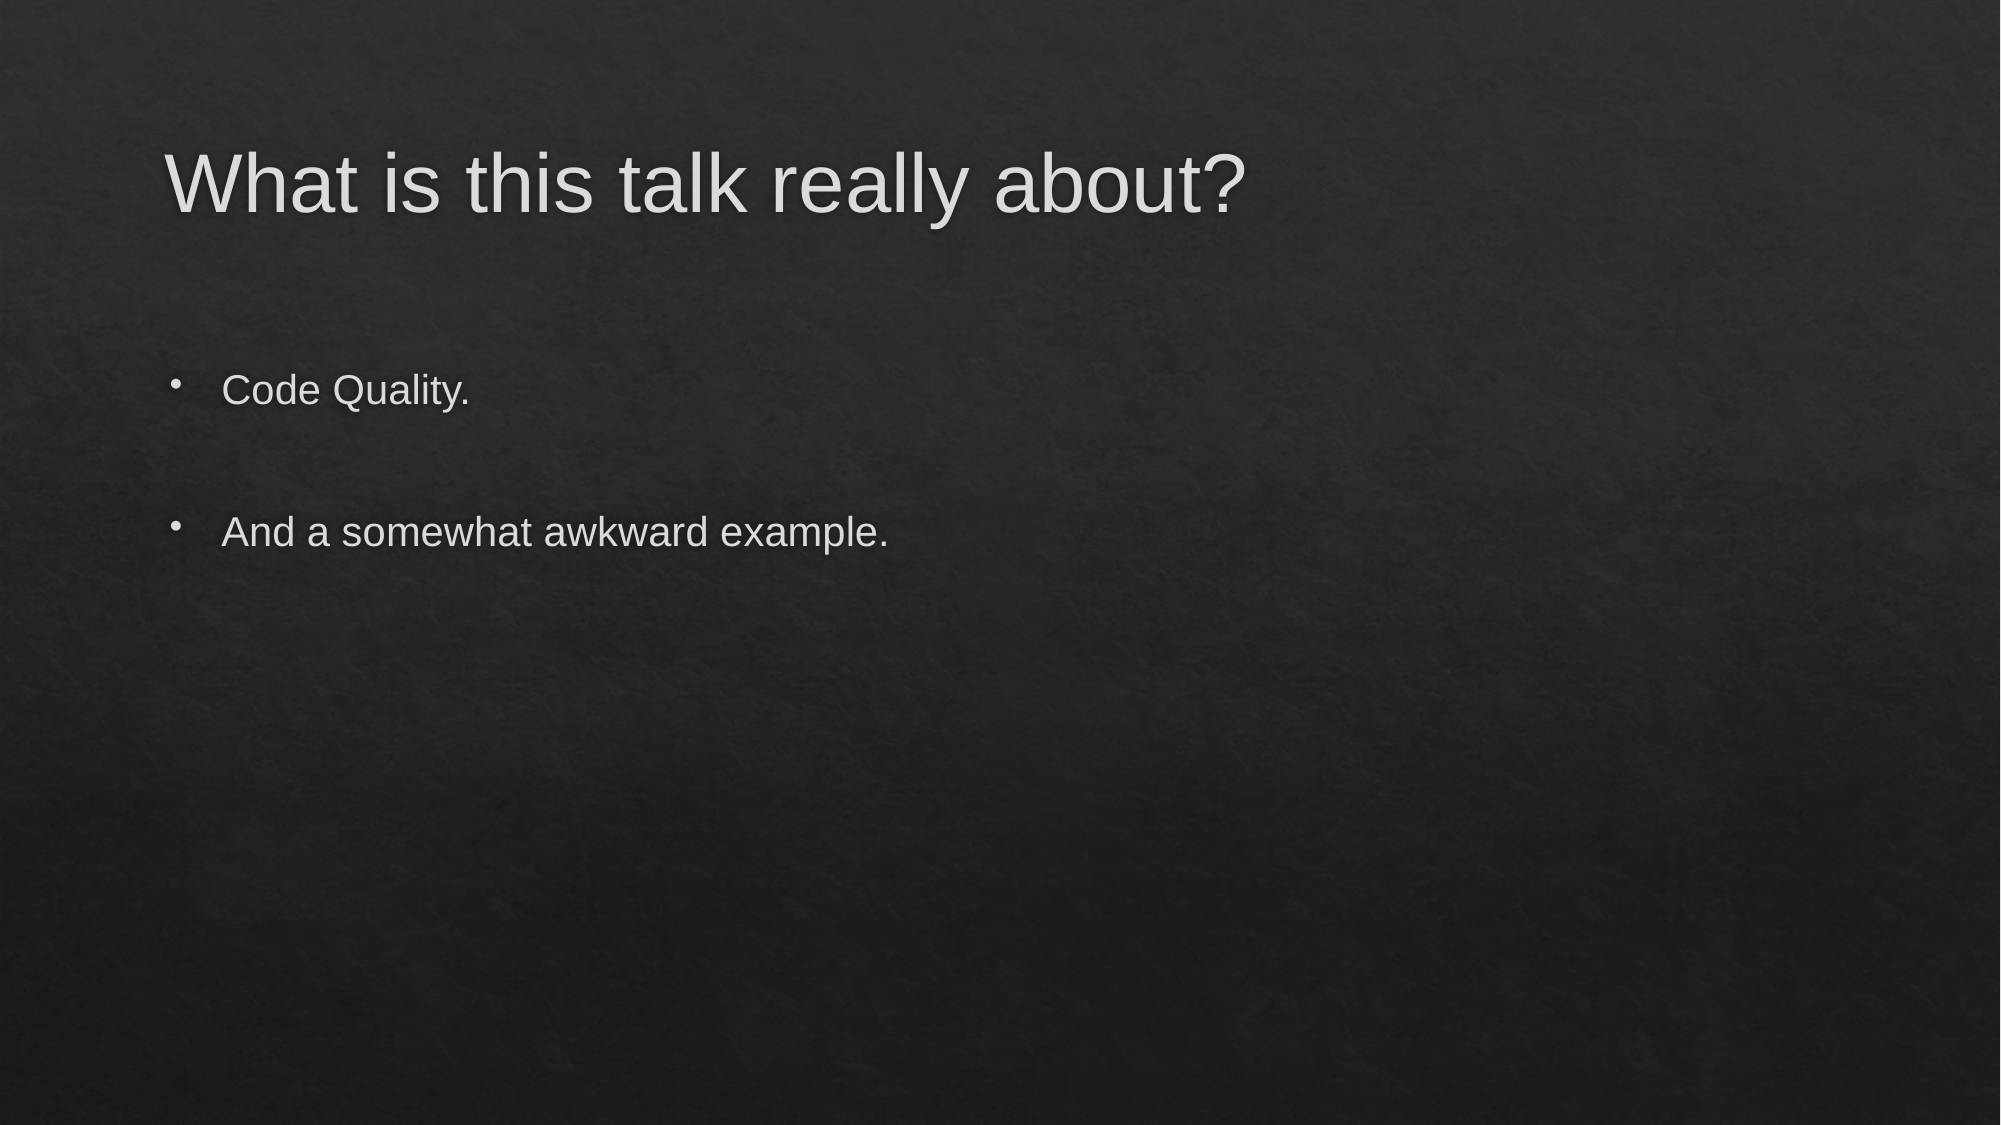

# What is this talk really about?

Code Quality.

And a somewhat awkward example.